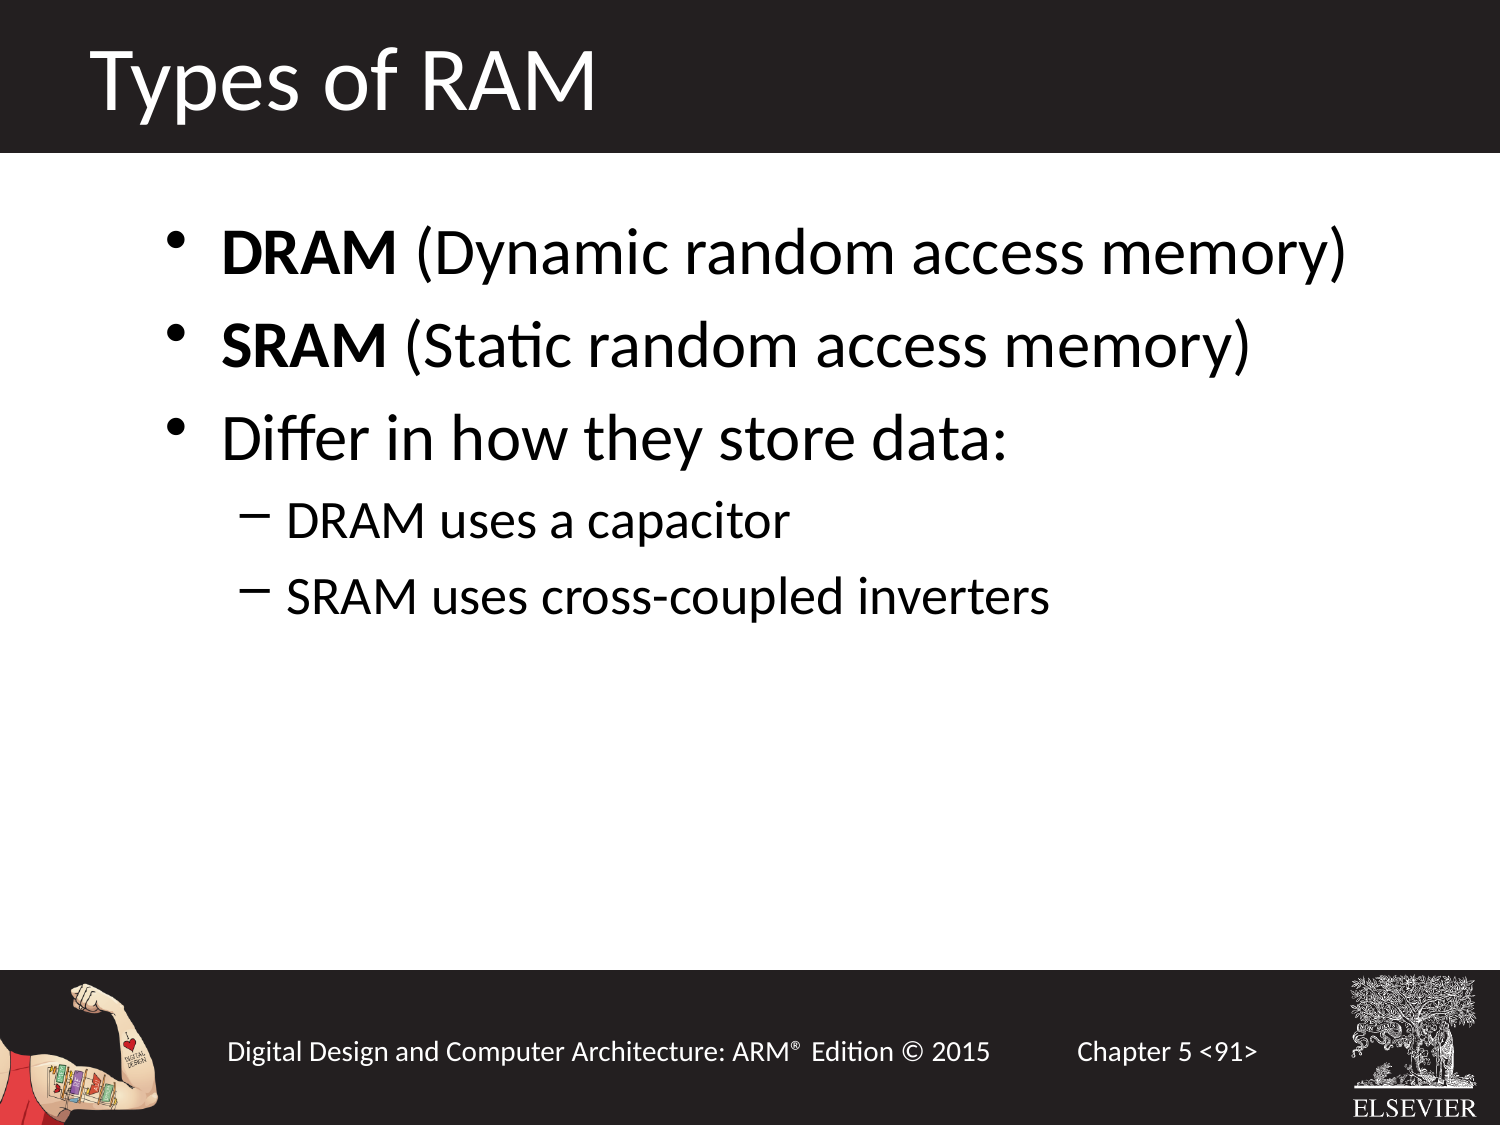

Types of RAM

DRAM (Dynamic random access memory)
SRAM (Static random access memory)
Differ in how they store data:
DRAM uses a capacitor
SRAM uses cross-coupled inverters